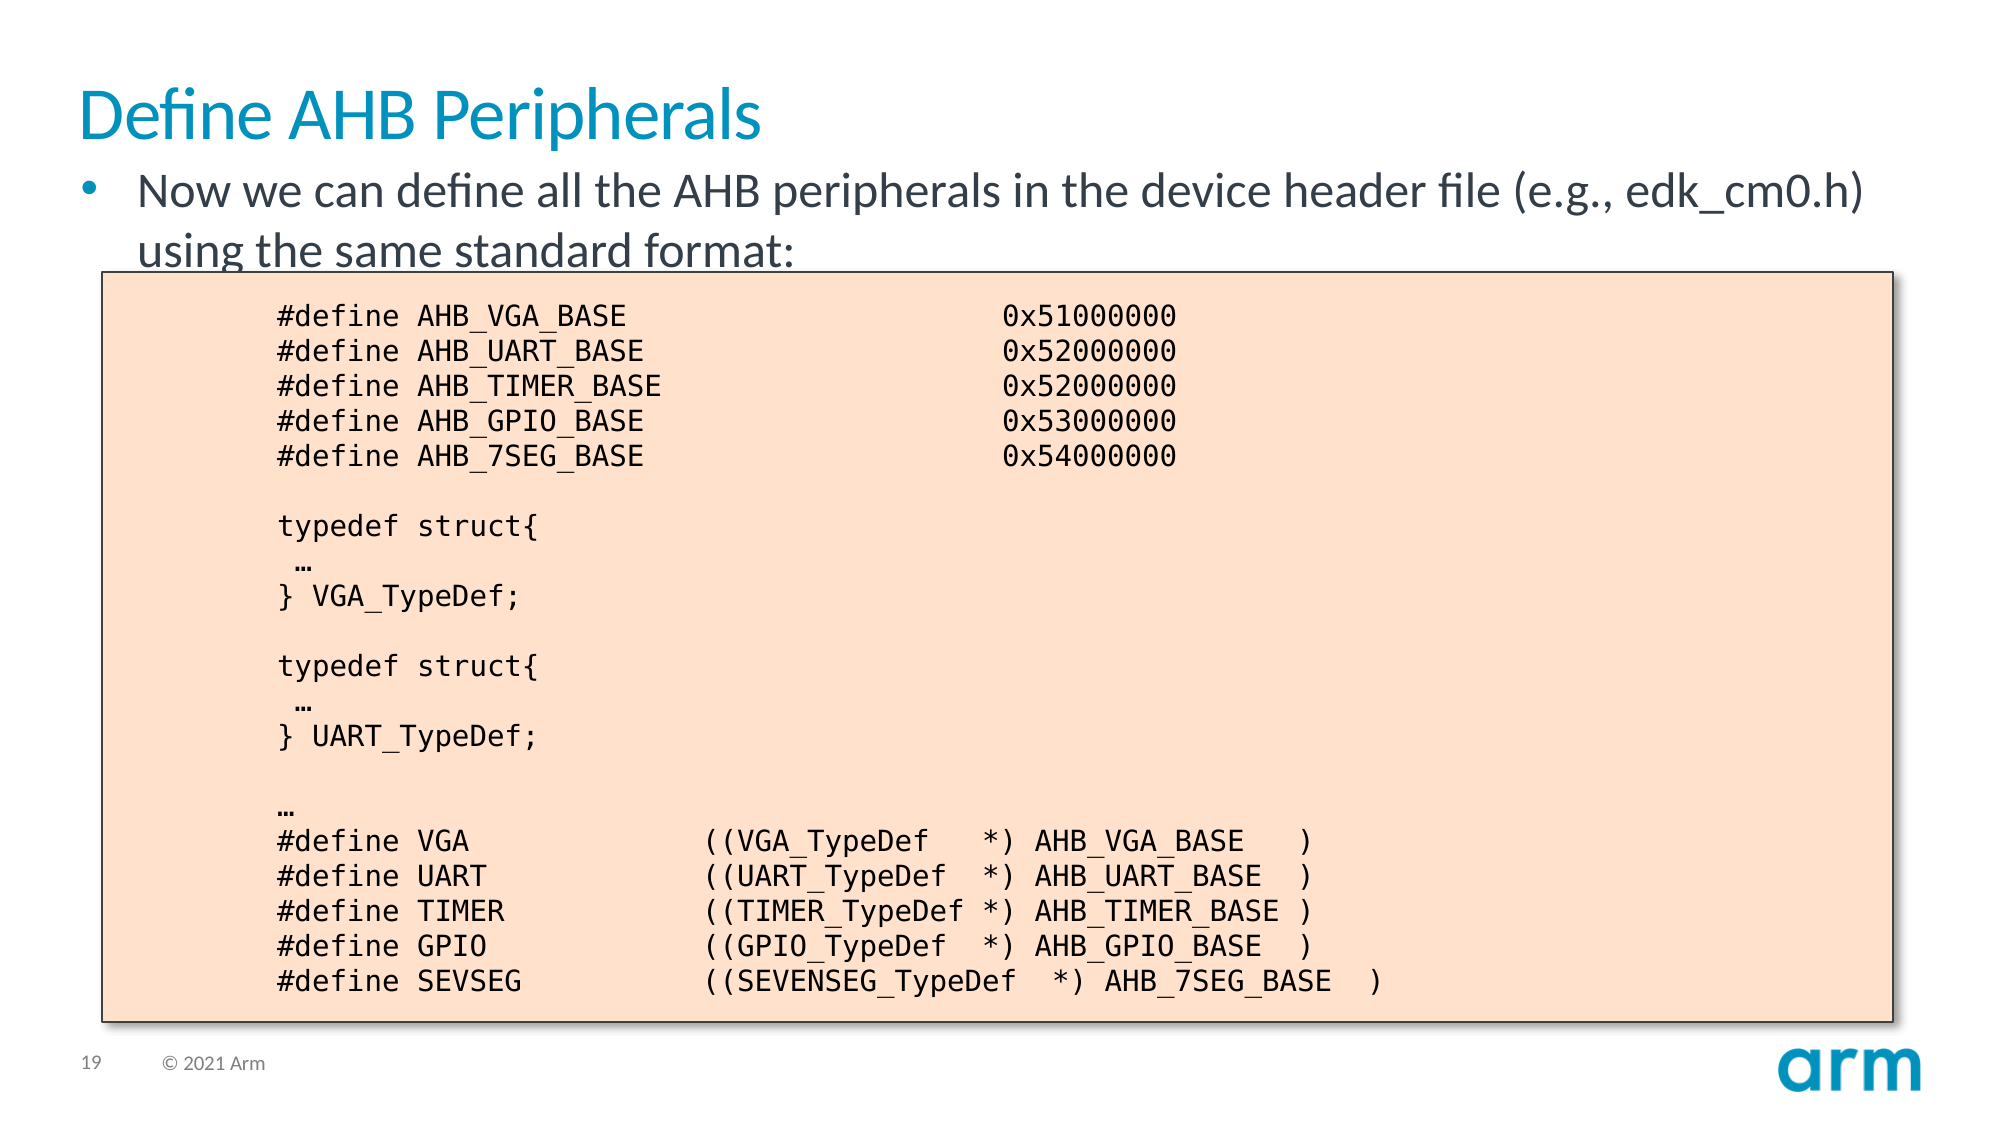

# Define AHB Peripherals
Now we can define all the AHB peripherals in the device header file (e.g., edk_cm0.h) using the same standard format:
          #define AHB_VGA_BASE			0x51000000
          #define AHB_UART_BASE			0x52000000
          #define AHB_TIMER_BASE			0x52000000
          #define AHB_GPIO_BASE			0x53000000
          #define AHB_7SEG_BASE			0x54000000

          typedef struct{
           …
          } VGA_TypeDef;

          typedef struct{
           …
          } UART_TypeDef;

          …
          #define VGA		((VGA_TypeDef   *) AHB_VGA_BASE   )
          #define UART           	((UART_TypeDef  *) AHB_UART_BASE  )
          #define TIMER           	((TIMER_TypeDef *) AHB_TIMER_BASE )
          #define GPIO            	((GPIO_TypeDef  *) AHB_GPIO_BASE  )
          #define SEVSEG         	((SEVENSEG_TypeDef  *) AHB_7SEG_BASE  )